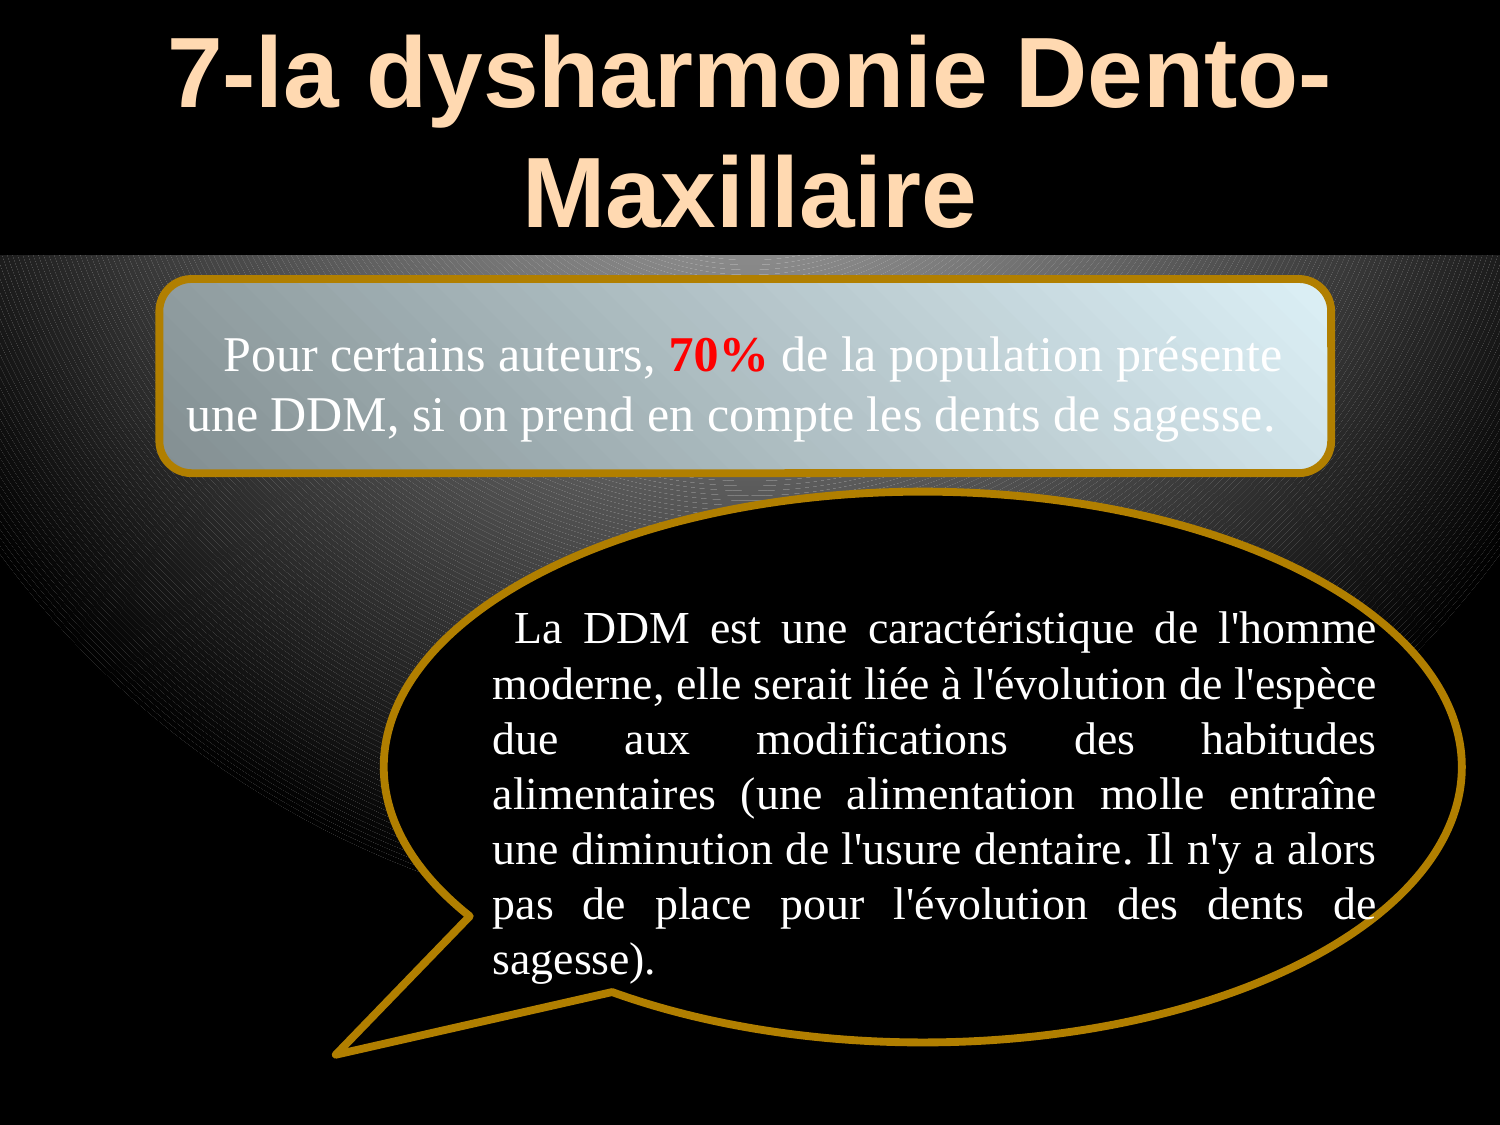

7-la dysharmonie Dento-Maxillaire

   Pour certains auteurs, 70% de la population présente une DDM, si on prend en compte les dents de sagesse.

 La DDM est une caractéristique de l'homme moderne, elle serait liée à l'évolution de l'espèce due aux modifications des habitudes alimentaires (une alimentation molle entraîne une diminution de l'usure dentaire. Il n'y a alors pas de place pour l'évolution des dents de sagesse).
Pour BEGG